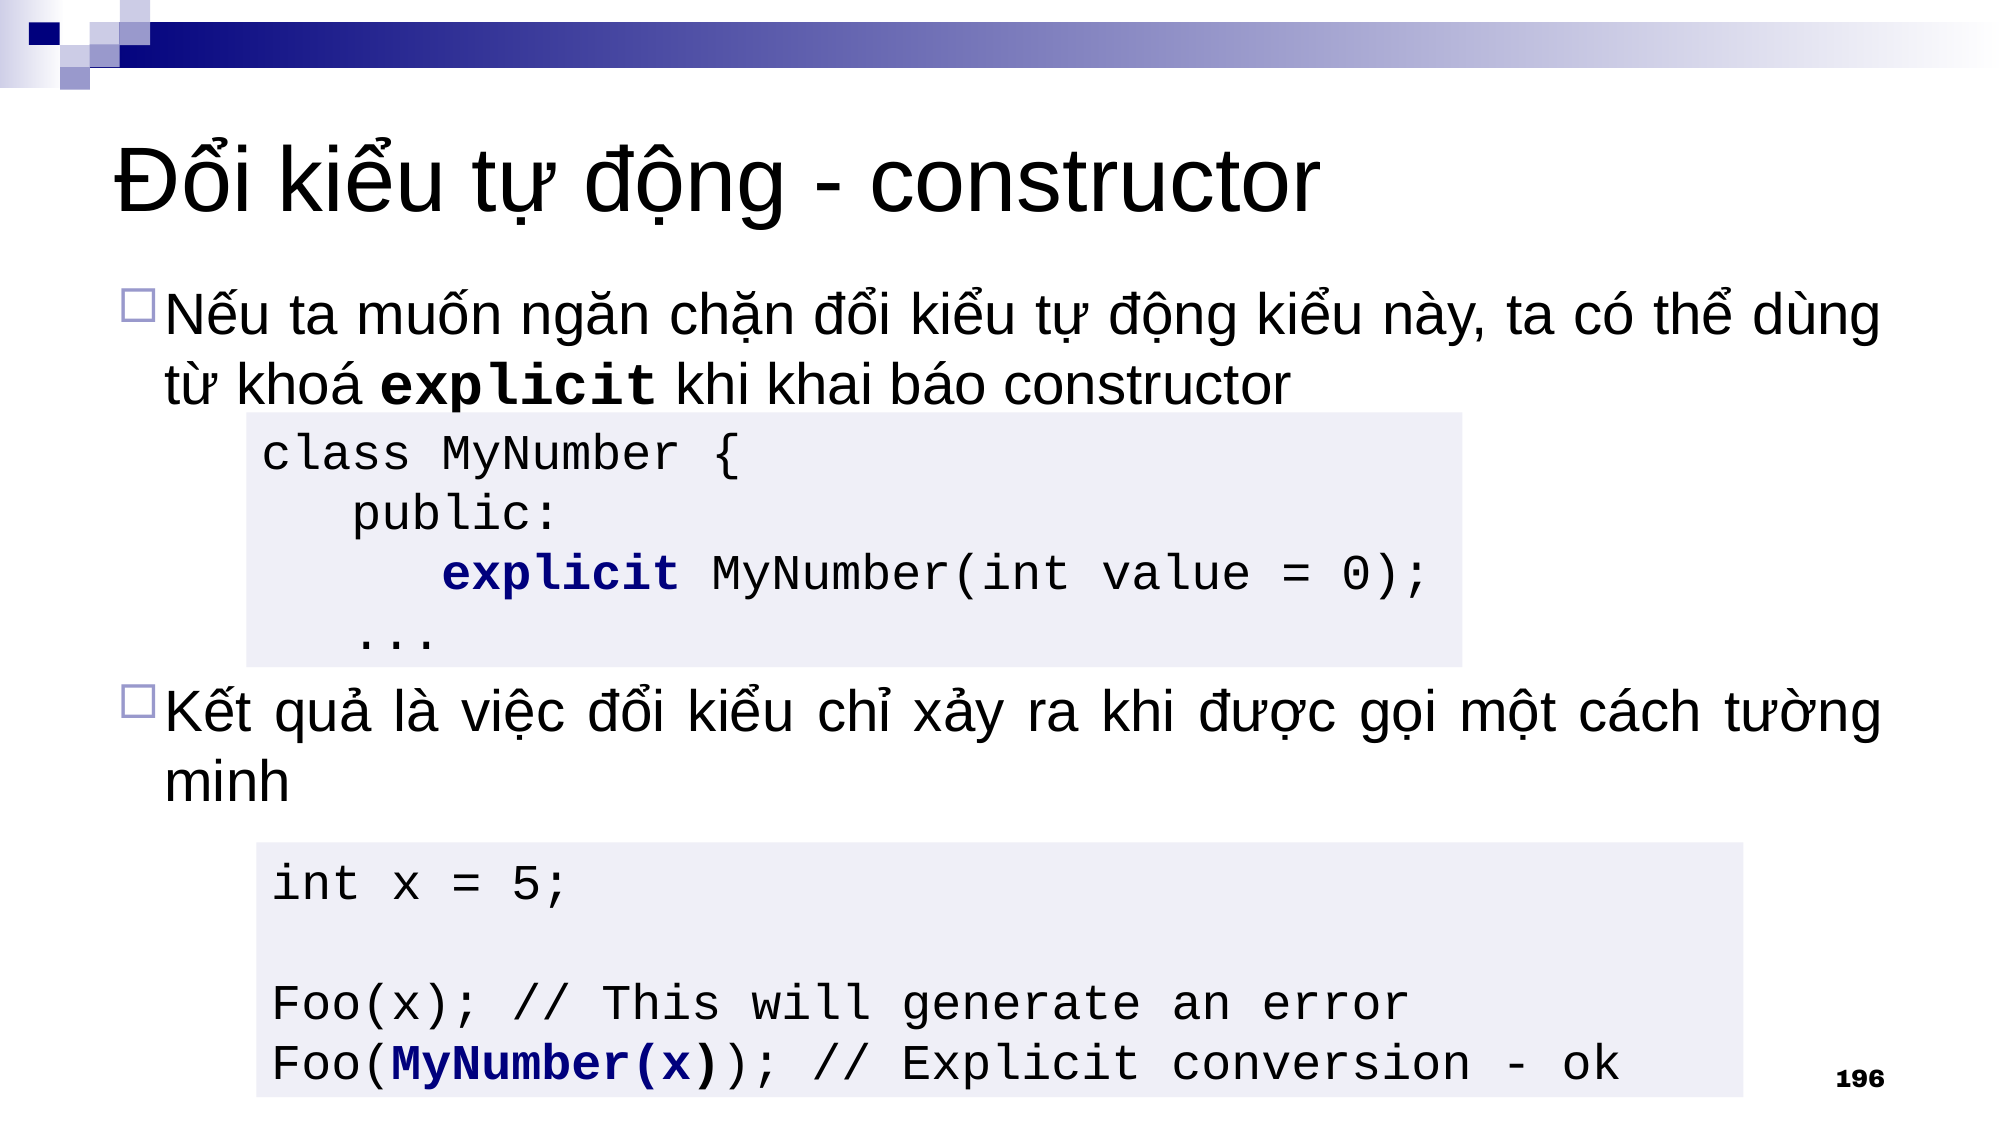

# Đổi kiểu tự động - constructor
Nếu ta muốn ngăn chặn đổi kiểu tự động kiểu này, ta có thể dùng từ khoá explicit khi khai báo constructor

Kết quả là việc đổi kiểu chỉ xảy ra khi được gọi một cách tường minh
class MyNumber {
   public:
      explicit MyNumber(int value = 0);
   ...
int x = 5;

Foo(x); // This will generate an error
Foo(MyNumber(x)); // Explicit conversion - ok
196